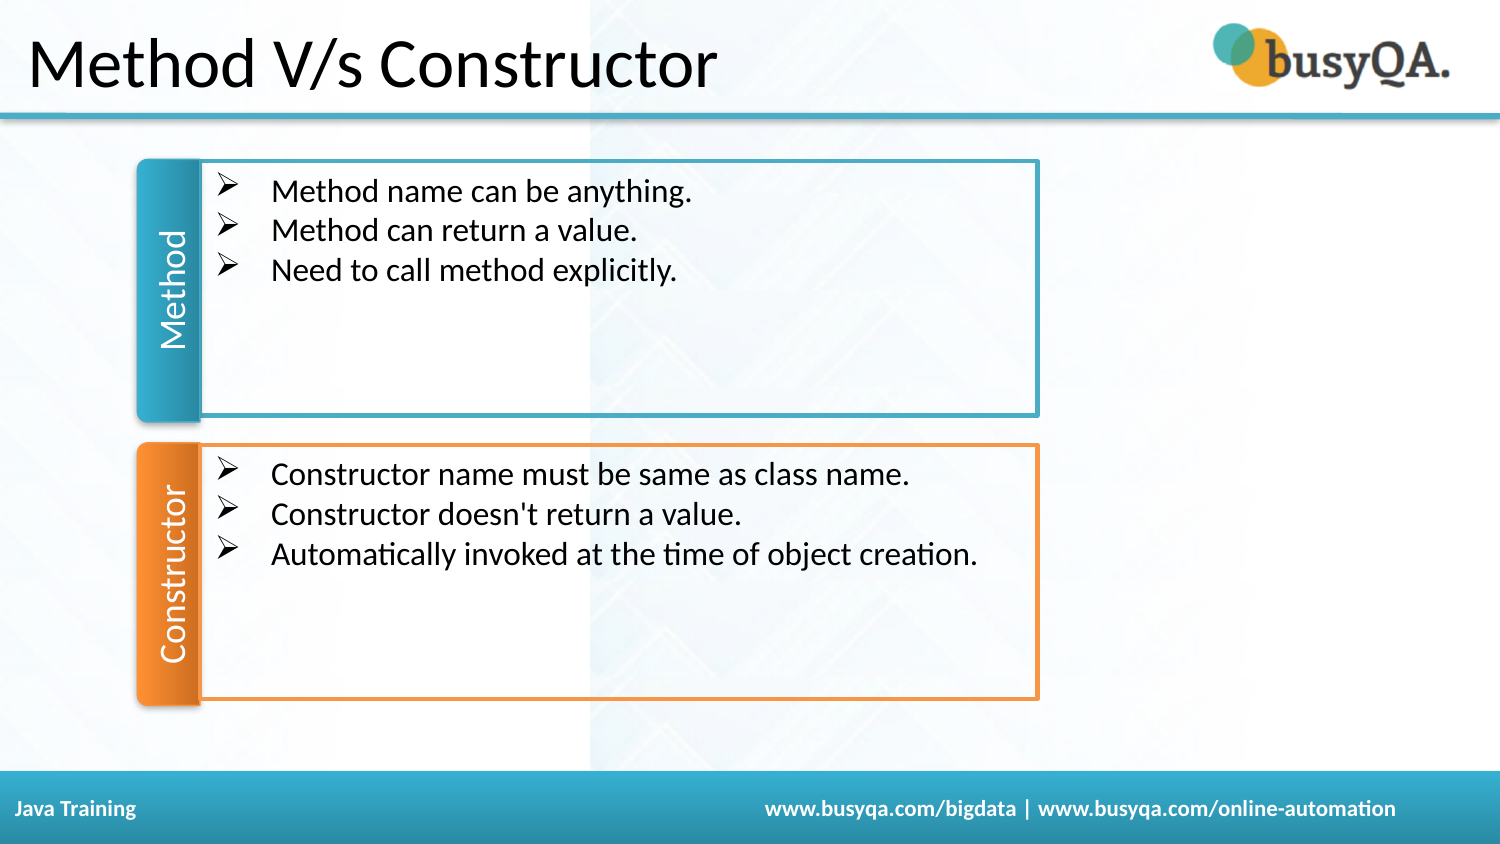

# Method V/s Constructor
Method name can be anything.
Method can return a value.
Need to call method explicitly.

Method
Constructor name must be same as class name.
Constructor doesn't return a value.
Automatically invoked at the time of object creation.

Constructor